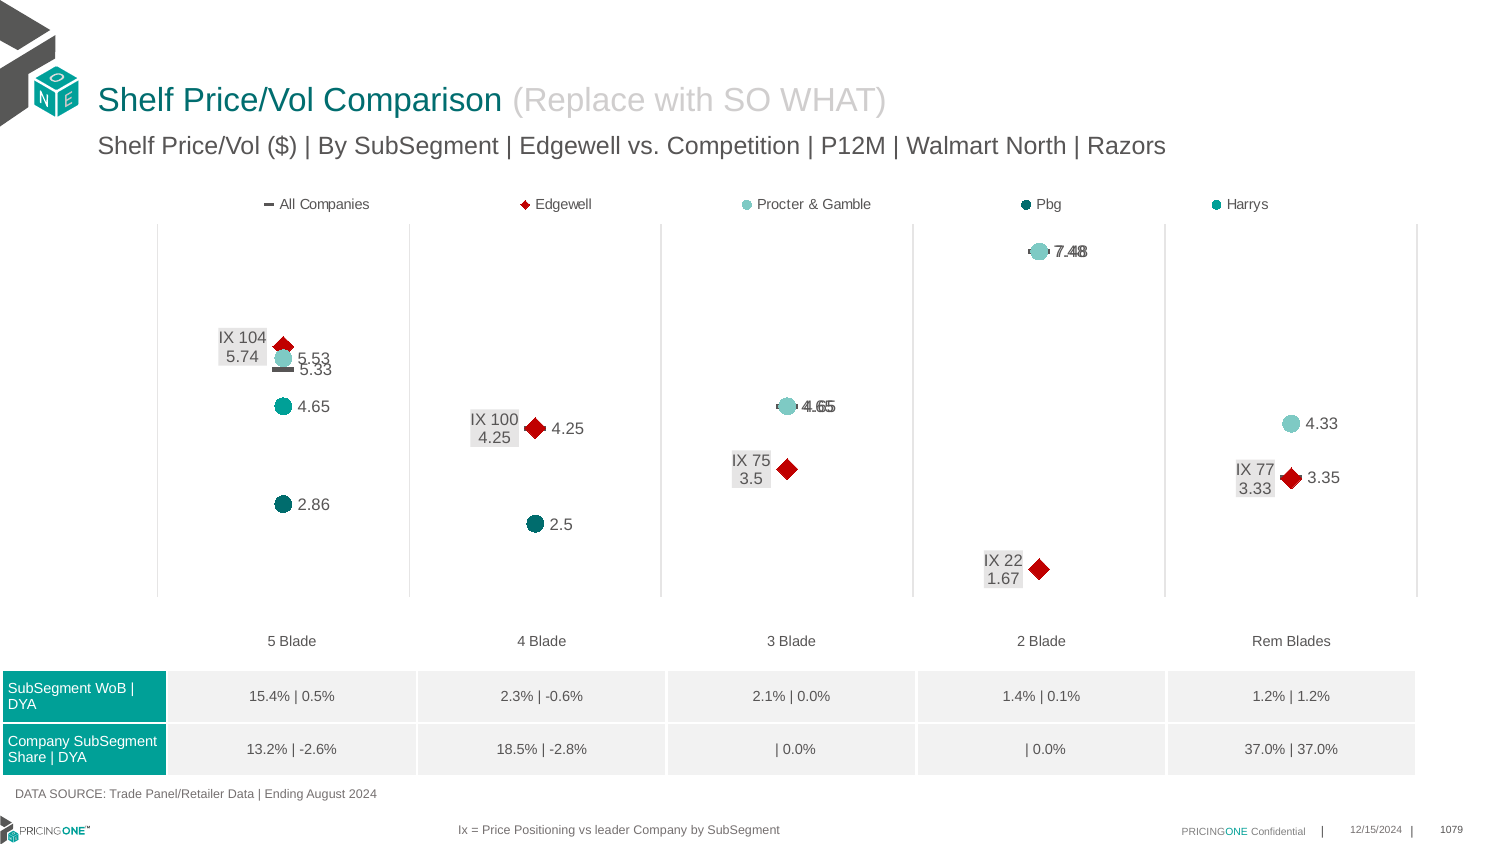

# Shelf Price/Vol Comparison (Replace with SO WHAT)
Shelf Price/Vol ($) | By SubSegment | Edgewell vs. Competition | P12M | Walmart North | Razors

### Chart

| Category | All Companies | Edgewell | Procter & Gamble | Pbg | Harrys |
|---|---|---|---|---|---|
| IX 104 | 5.33 | 5.74 | 5.53 | 2.86 | 4.65 |
| IX 100 | 4.25 | 4.25 | None | 2.5 | None |
| IX 75 | 4.65 | 3.5 | 4.65 | None | None |
| IX 22 | 7.48 | 1.67 | 7.48 | None | None |
| IX 77 | 3.35 | 3.33 | 4.33 | None | None |
|  | 5 Blade | 4 Blade | 3 Blade | 2 Blade | Rem Blades |
| --- | --- | --- | --- | --- | --- |
| SubSegment WoB | DYA | 15.4% | 0.5% | 2.3% | -0.6% | 2.1% | 0.0% | 1.4% | 0.1% | 1.2% | 1.2% |
| Company SubSegment Share | DYA | 13.2% | -2.6% | 18.5% | -2.8% | | 0.0% | | 0.0% | 37.0% | 37.0% |
DATA SOURCE: Trade Panel/Retailer Data | Ending August 2024
Ix = Price Positioning vs leader Company by SubSegment
12/15/2024
1079